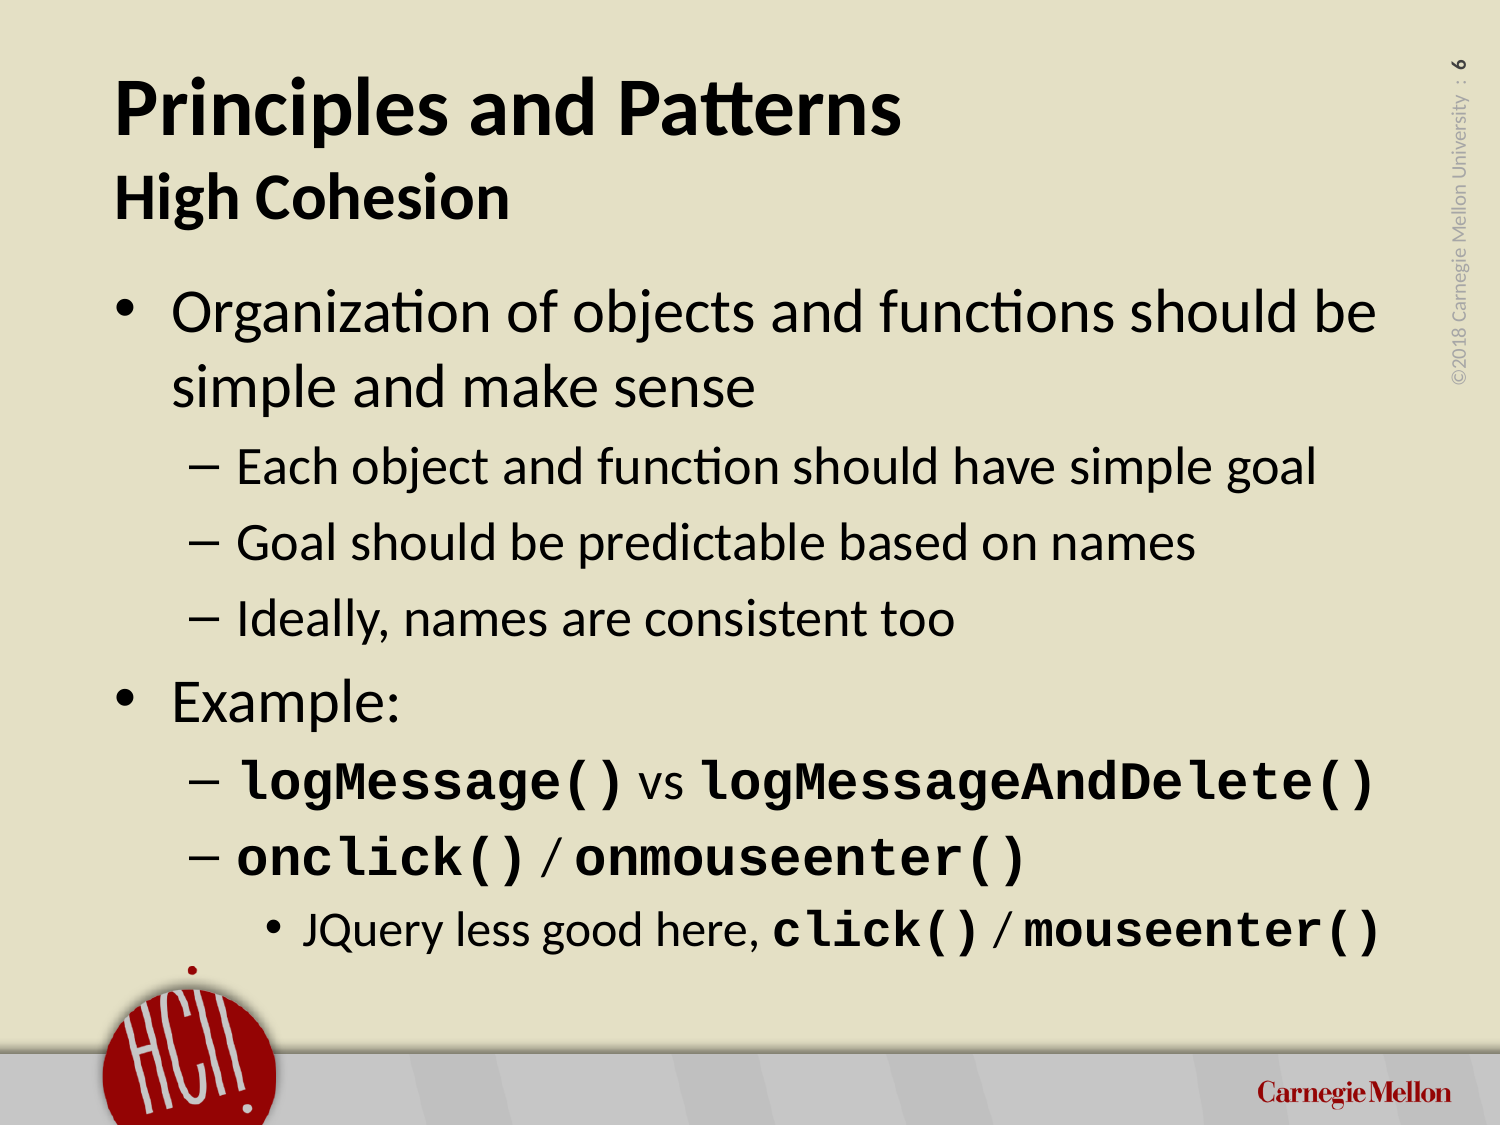

# Principles and Patterns High Cohesion
Organization of objects and functions should be simple and make sense
Each object and function should have simple goal
Goal should be predictable based on names
Ideally, names are consistent too
Example:
logMessage() vs logMessageAndDelete()
onclick() / onmouseenter()
JQuery less good here, click() / mouseenter()